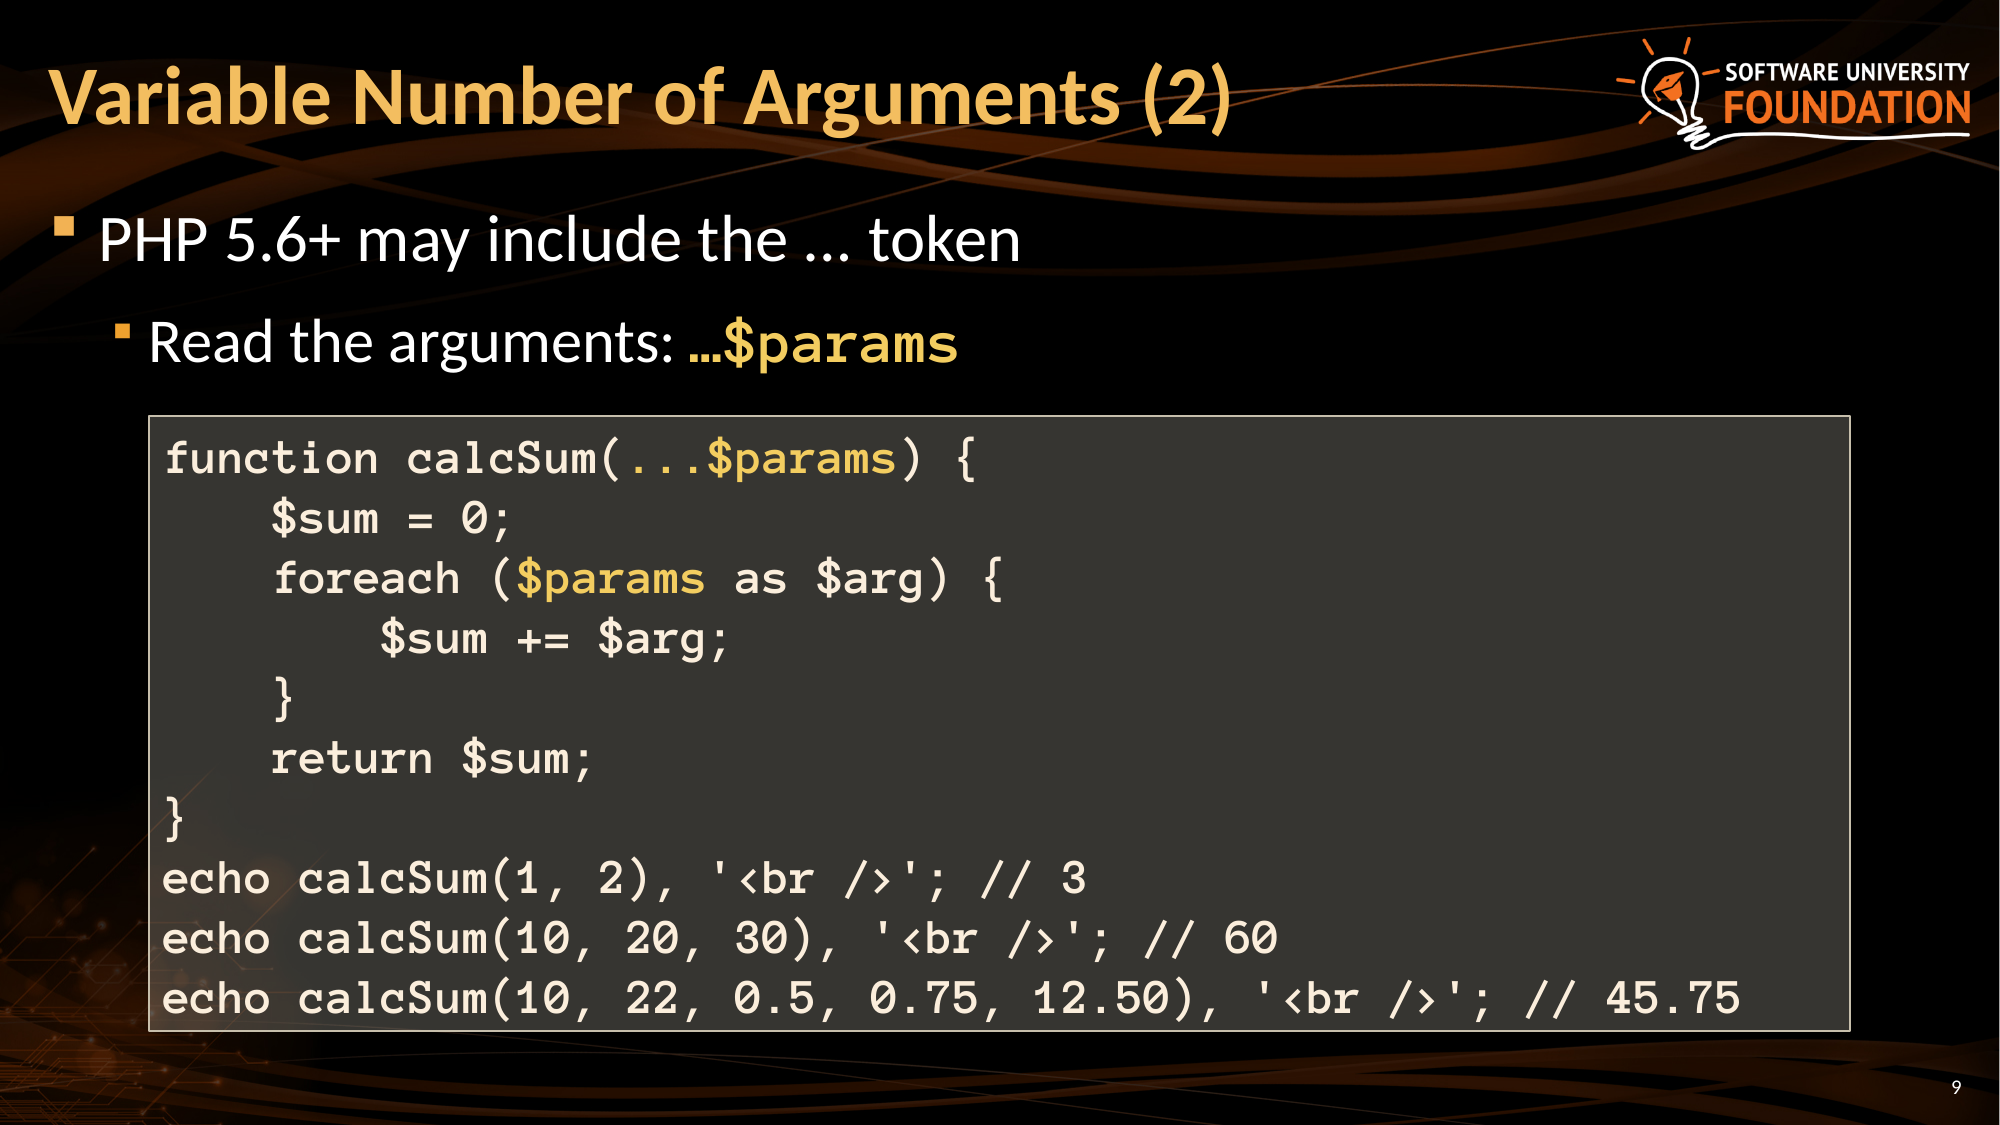

# Variable Number of Arguments (2)
PHP 5.6+ may include the ... token
Read the arguments: …$params
function calcSum(...$params) {
    $sum = 0;
    foreach ($params as $arg) {
        $sum += $arg;
    }
    return $sum;
}
echo calcSum(1, 2), '<br />'; // 3
echo calcSum(10, 20, 30), '<br />'; // 60
echo calcSum(10, 22, 0.5, 0.75, 12.50), '<br />'; // 45.75
9